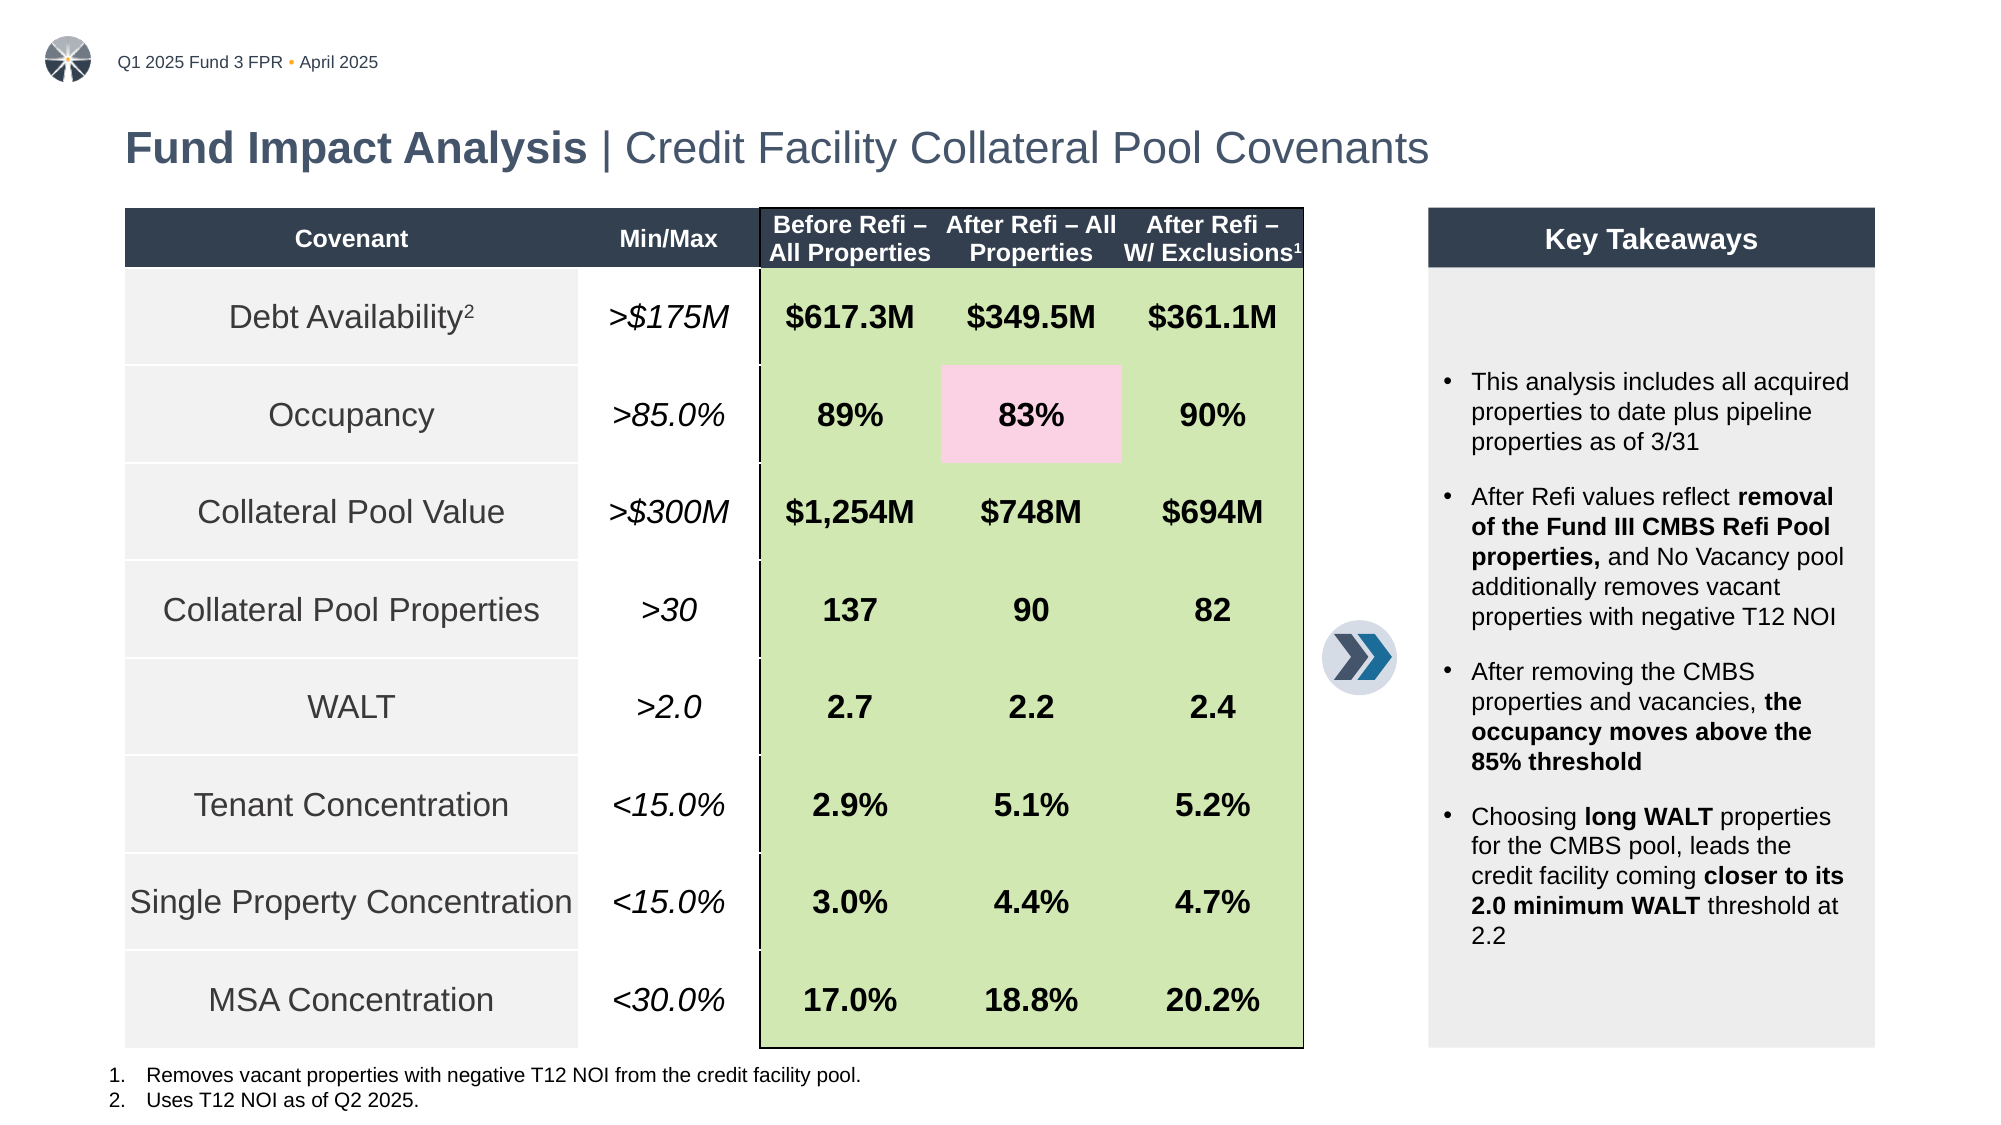

# Fund Impact Analysis | Credit Facility Collateral Pool Covenants
| Covenant | Min/Max | Before Refi – All Properties | After Refi – All Properties | After Refi – W/ Exclusions1 |
| --- | --- | --- | --- | --- |
| Debt Availability2 | >$175M | $617.3M | $349.5M | $361.1M |
| Occupancy | >85.0% | 89% | 83% | 90% |
| Collateral Pool Value | >$300M | $1,254M | $748M | $694M |
| Collateral Pool Properties | >30 | 137 | 90 | 82 |
| WALT | >2.0 | 2.7 | 2.2 | 2.4 |
| Tenant Concentration | <15.0% | 2.9% | 5.1% | 5.2% |
| Single Property Concentration | <15.0% | 3.0% | 4.4% | 4.7% |
| MSA Concentration | <30.0% | 17.0% | 18.8% | 20.2% |
Key Takeaways
This analysis includes all acquired properties to date plus pipeline properties as of 3/31
After Refi values reflect removal of the Fund III CMBS Refi Pool properties, and No Vacancy pool additionally removes vacant properties with negative T12 NOI
After removing the CMBS properties and vacancies, the occupancy moves above the 85% threshold
Choosing long WALT properties for the CMBS pool, leads the credit facility coming closer to its 2.0 minimum WALT threshold at 2.2

Removes vacant properties with negative T12 NOI from the credit facility pool.
Uses T12 NOI as of Q2 2025.